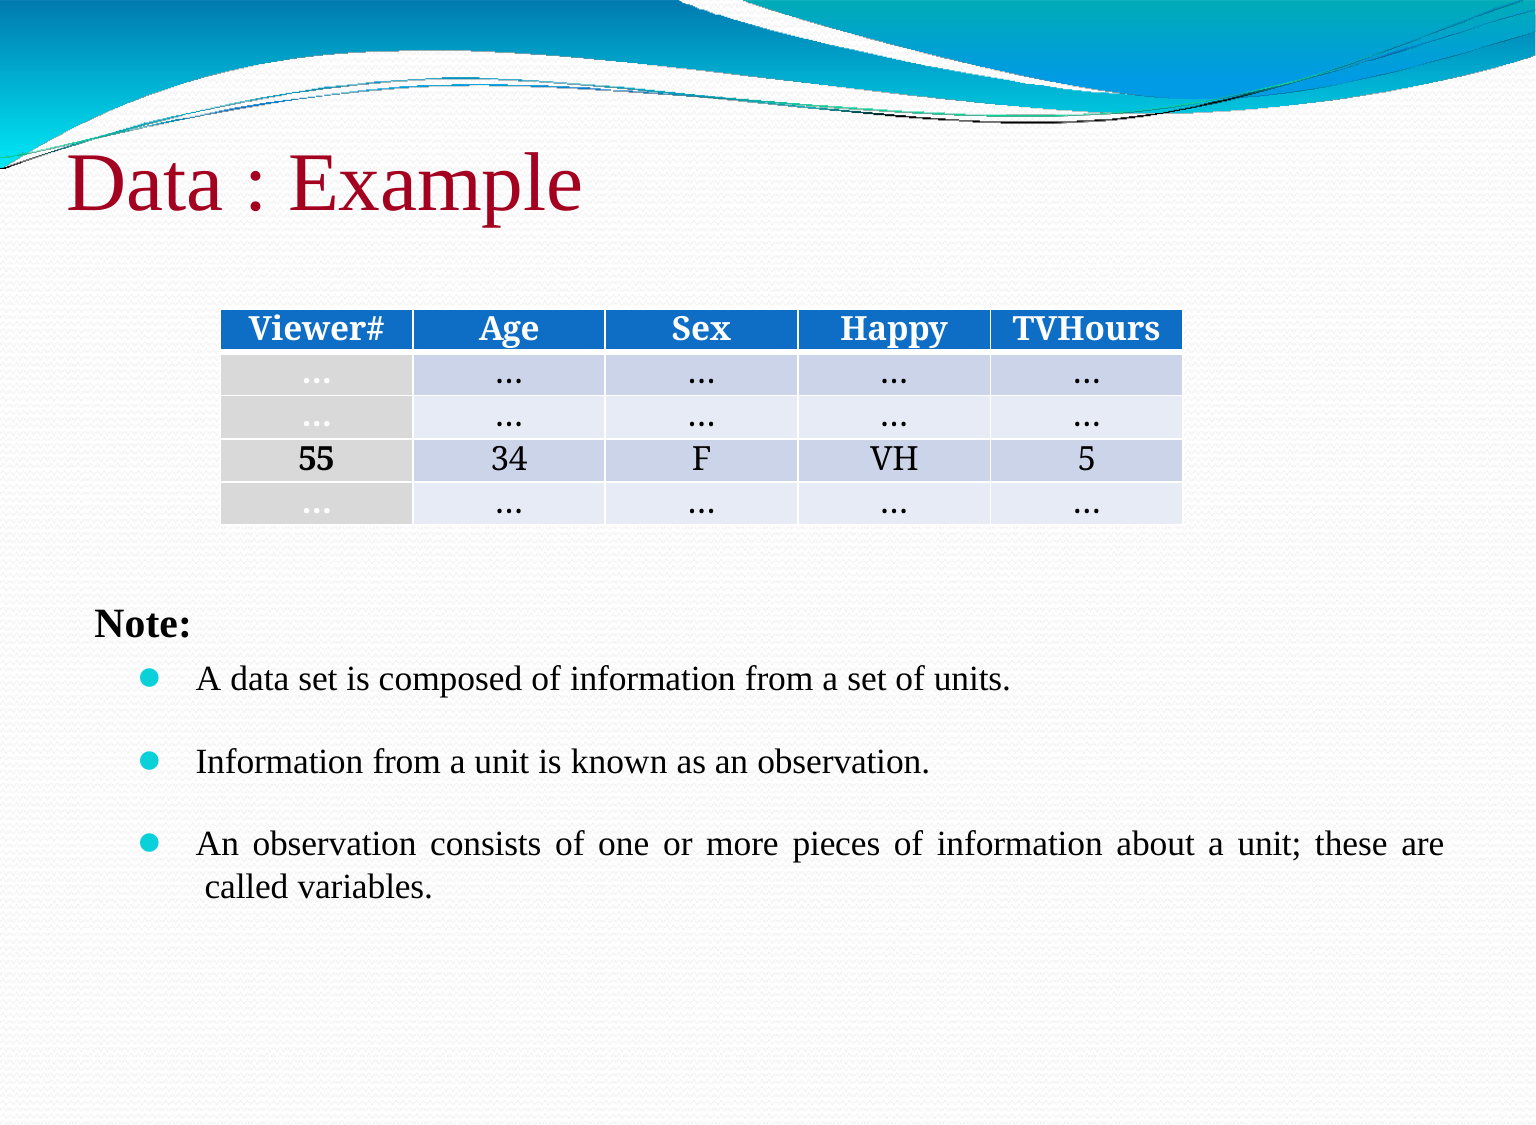

# Data : Example
| Viewer# | Age | Sex | Happy | TVHours |
| --- | --- | --- | --- | --- |
| … | … | … | … | … |
| … | … | … | … | … |
| 55 | 34 | F | VH | 5 |
| … | … | … | … | … |
Note:
A data set is composed of information from a set of units.

Information from a unit is known as an observation.

An observation consists of one or more pieces of information about a unit; these are  called variables.